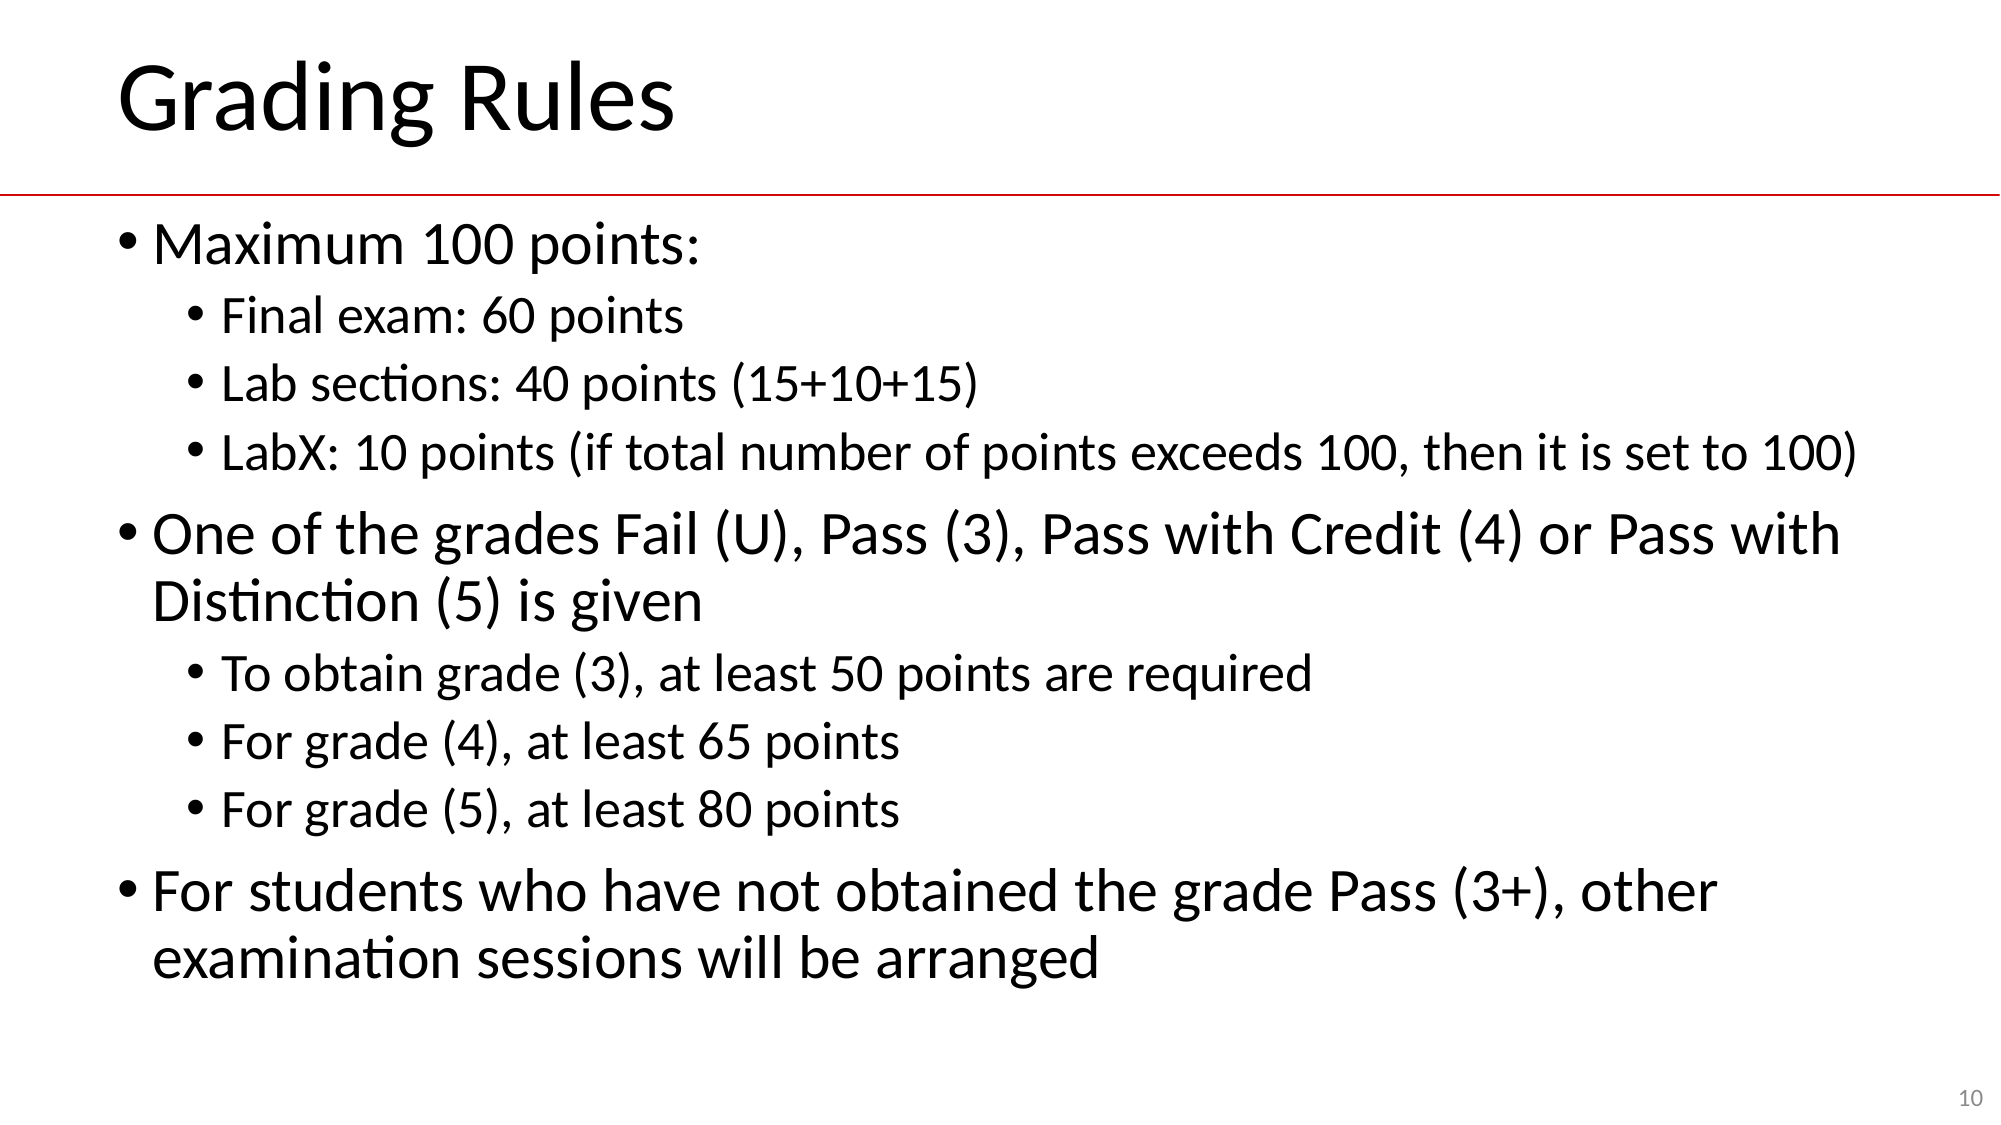

# Grading Rules
Maximum 100 points:
Final exam: 60 points
Lab sections: 40 points (15+10+15)
LabX: 10 points (if total number of points exceeds 100, then it is set to 100)
One of the grades Fail (U), Pass (3), Pass with Credit (4) or Pass with Distinction (5) is given
To obtain grade (3), at least 50 points are required
For grade (4), at least 65 points
For grade (5), at least 80 points
For students who have not obtained the grade Pass (3+), other examination sessions will be arranged

10